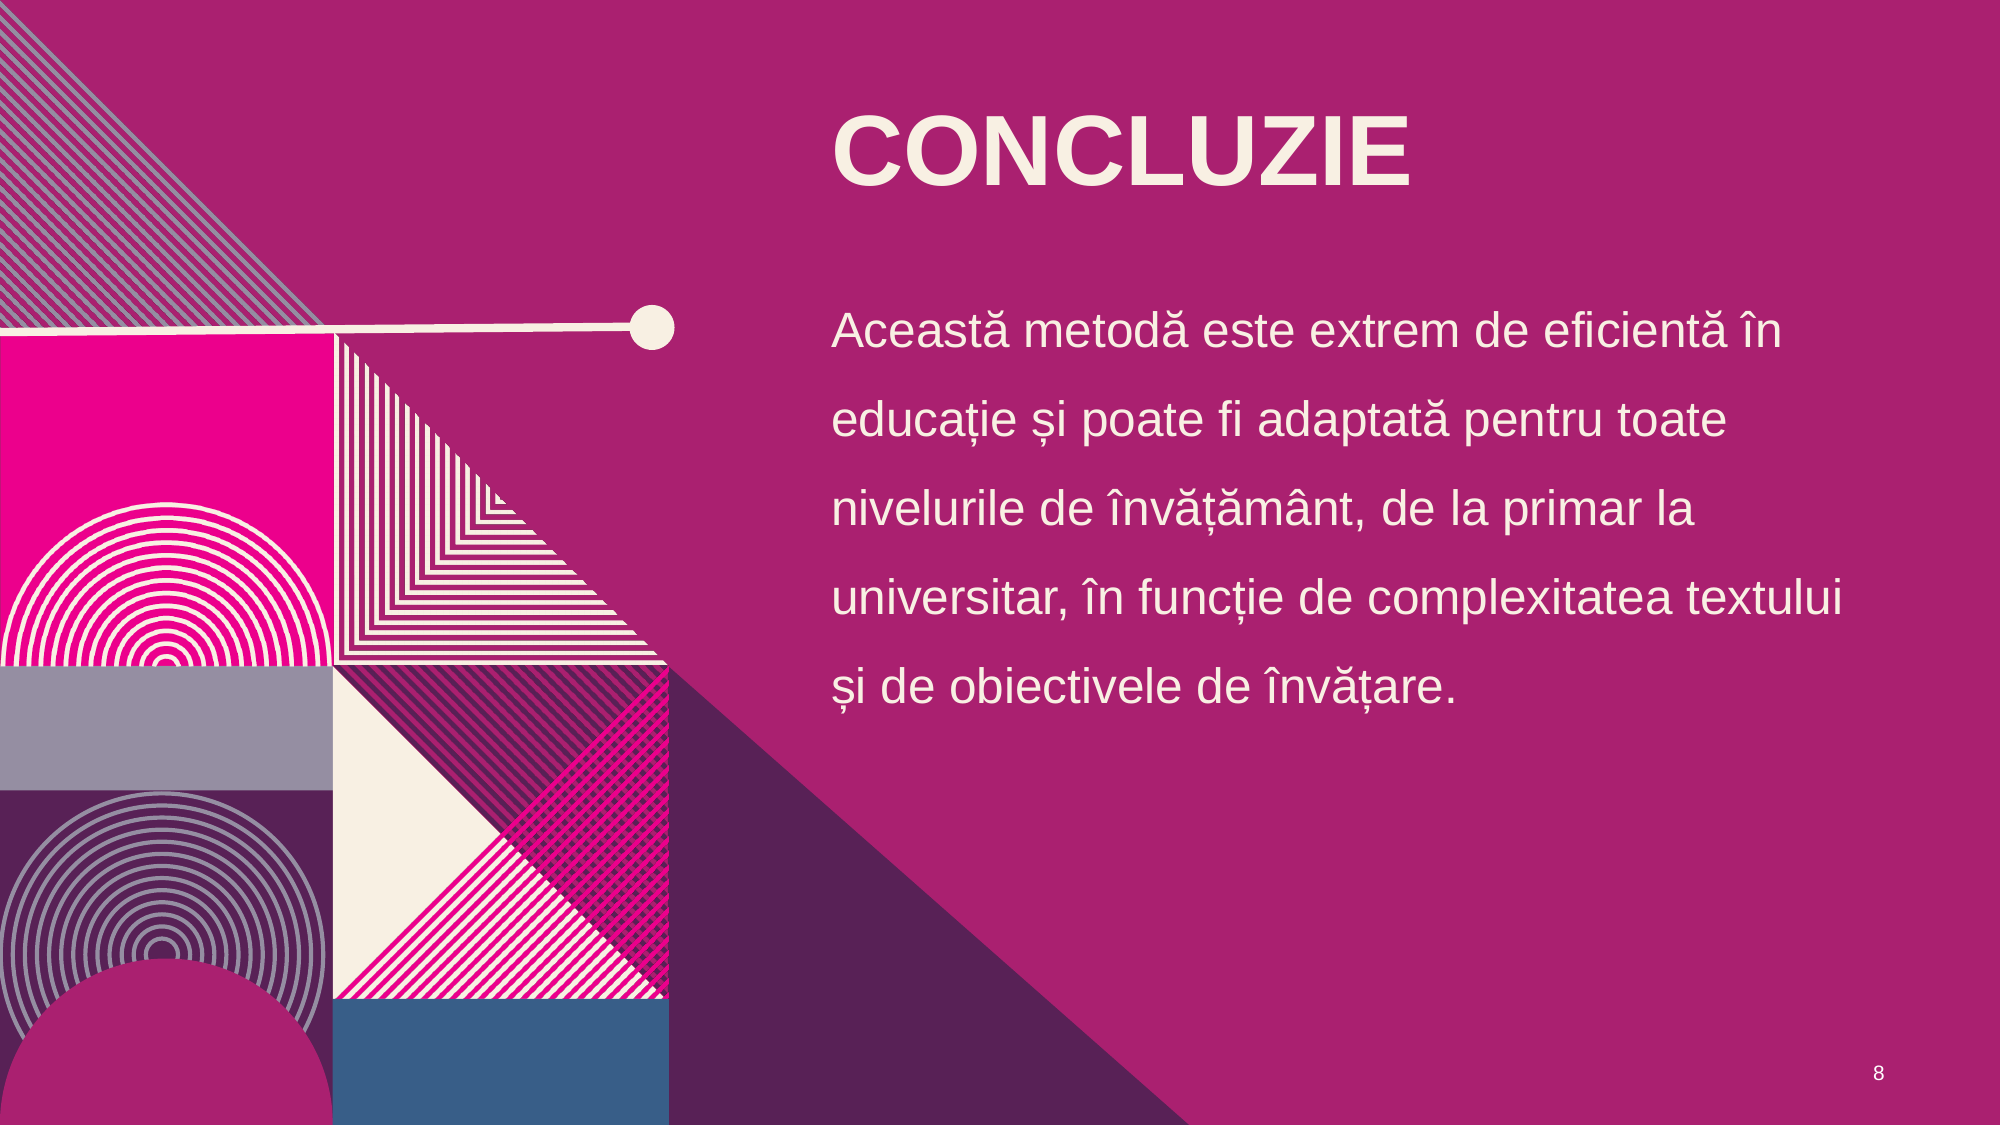

# Concluzie
Această metodă este extrem de eficientă în educație și poate fi adaptată pentru toate nivelurile de învățământ, de la primar la universitar, în funcție de complexitatea textului și de obiectivele de învățare.
8